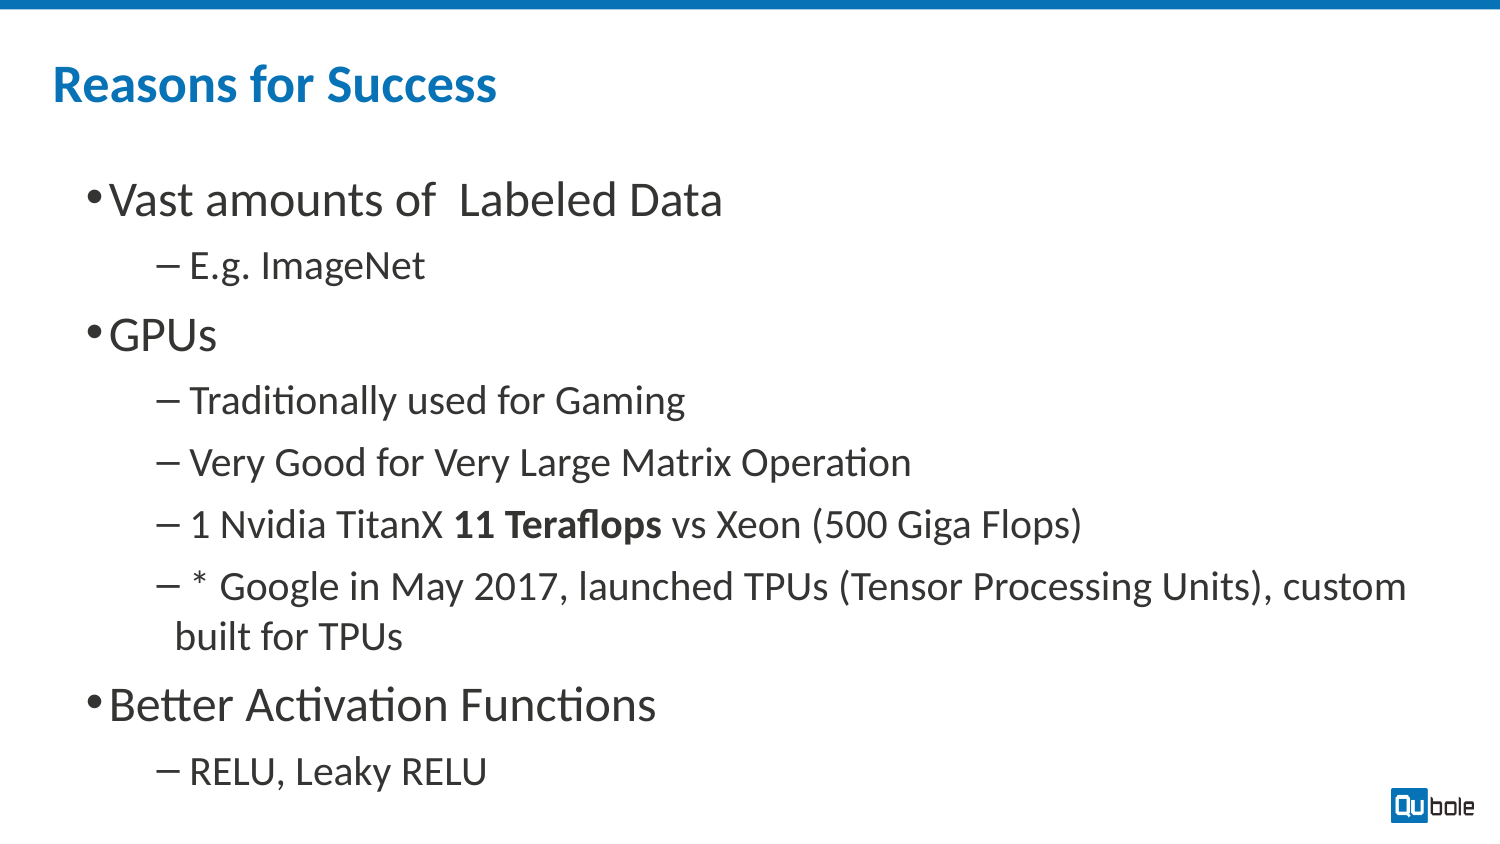

# Reasons for Success
Vast amounts of  Labeled Data
 E.g. ImageNet
GPUs
 Traditionally used for Gaming
 Very Good for Very Large Matrix Operation
 1 Nvidia TitanX 11 Teraflops vs Xeon (500 Giga Flops)
 * Google in May 2017, launched TPUs (Tensor Processing Units), custom built for TPUs
Better Activation Functions
 RELU, Leaky RELU